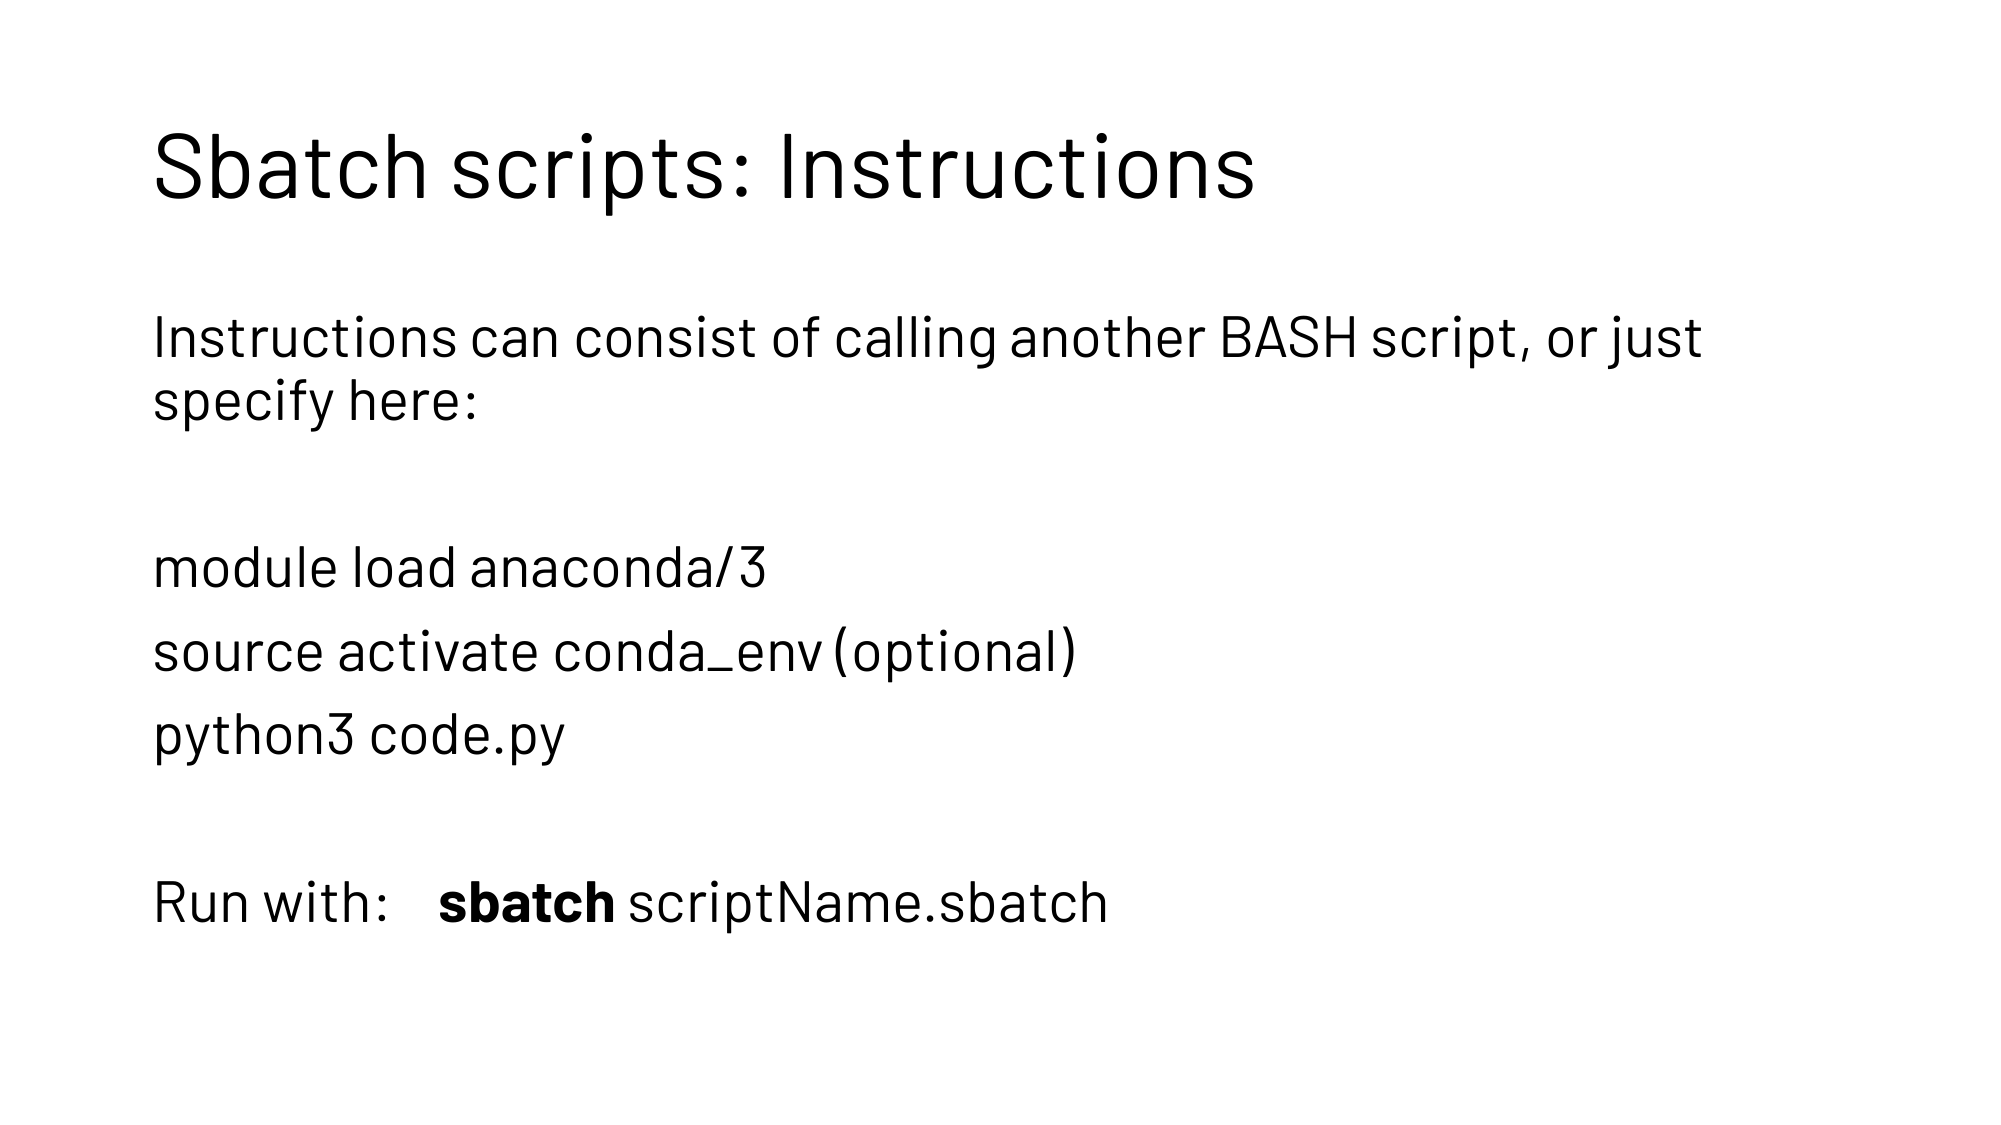

# Sbatch scripts: Instructions
Instructions can consist of calling another BASH script, or just specify here:

module load anaconda/3
source activate conda_env (optional)
python3 code.py

Run with:    sbatch scriptName.sbatch